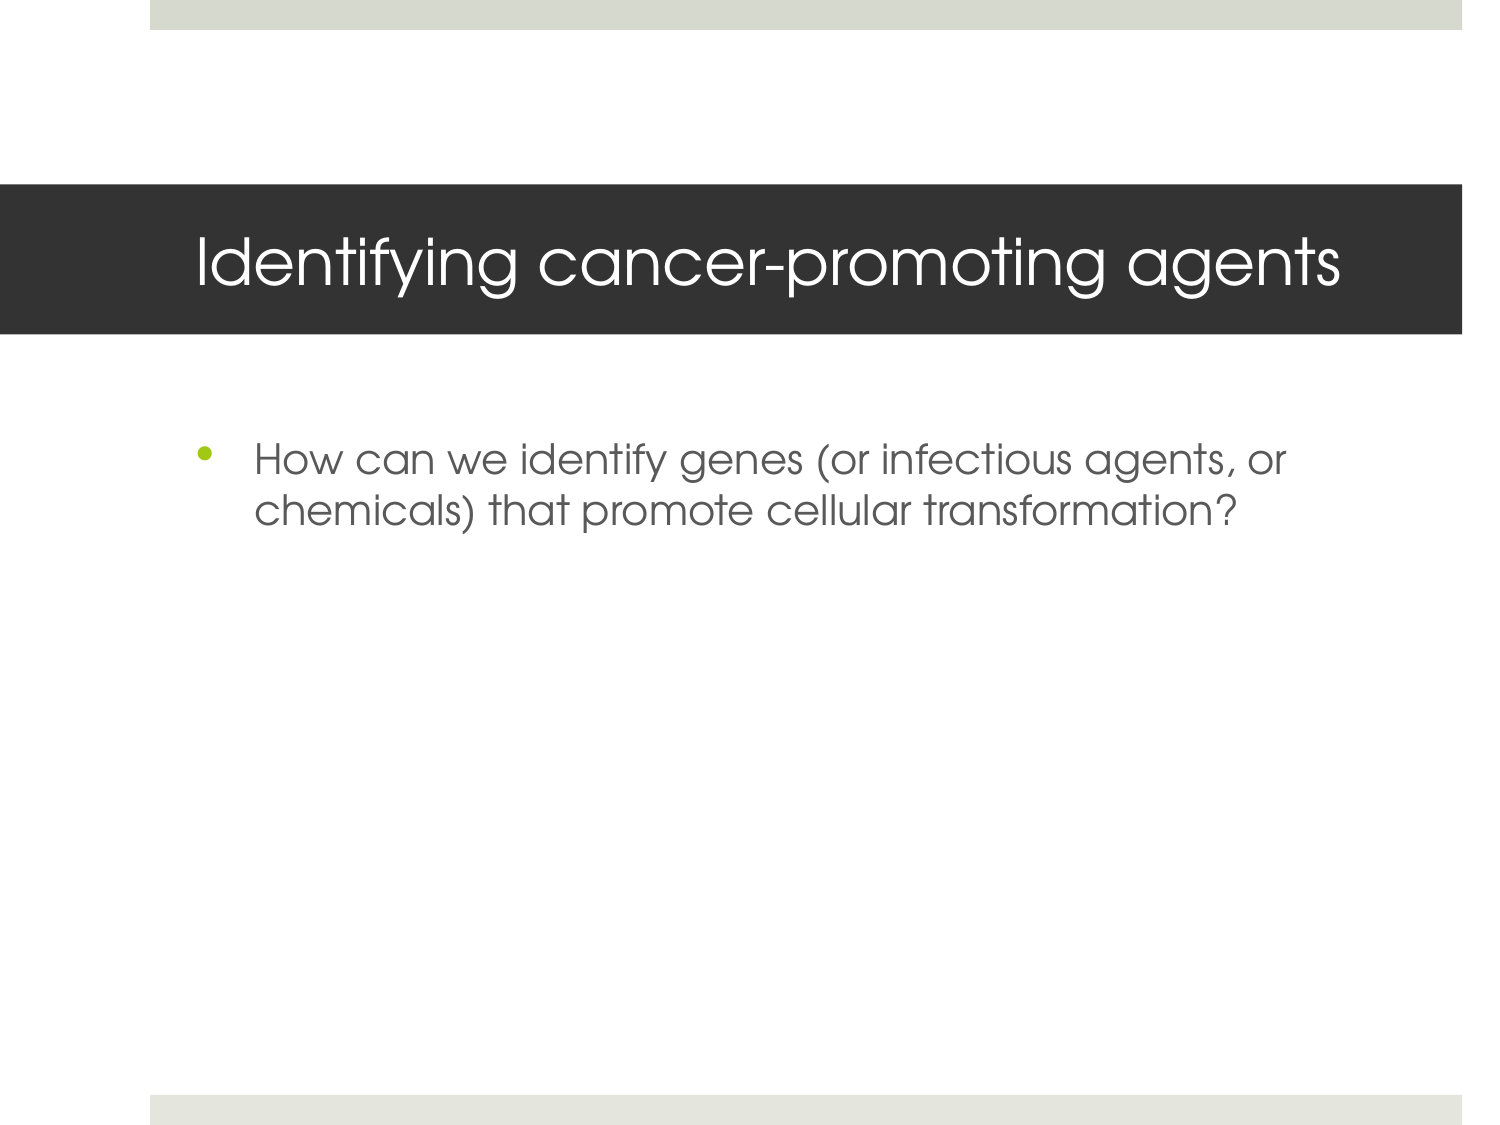

# Identifying cancer-promoting agents
How can we identify genes (or infectious agents, or chemicals) that promote cellular transformation?